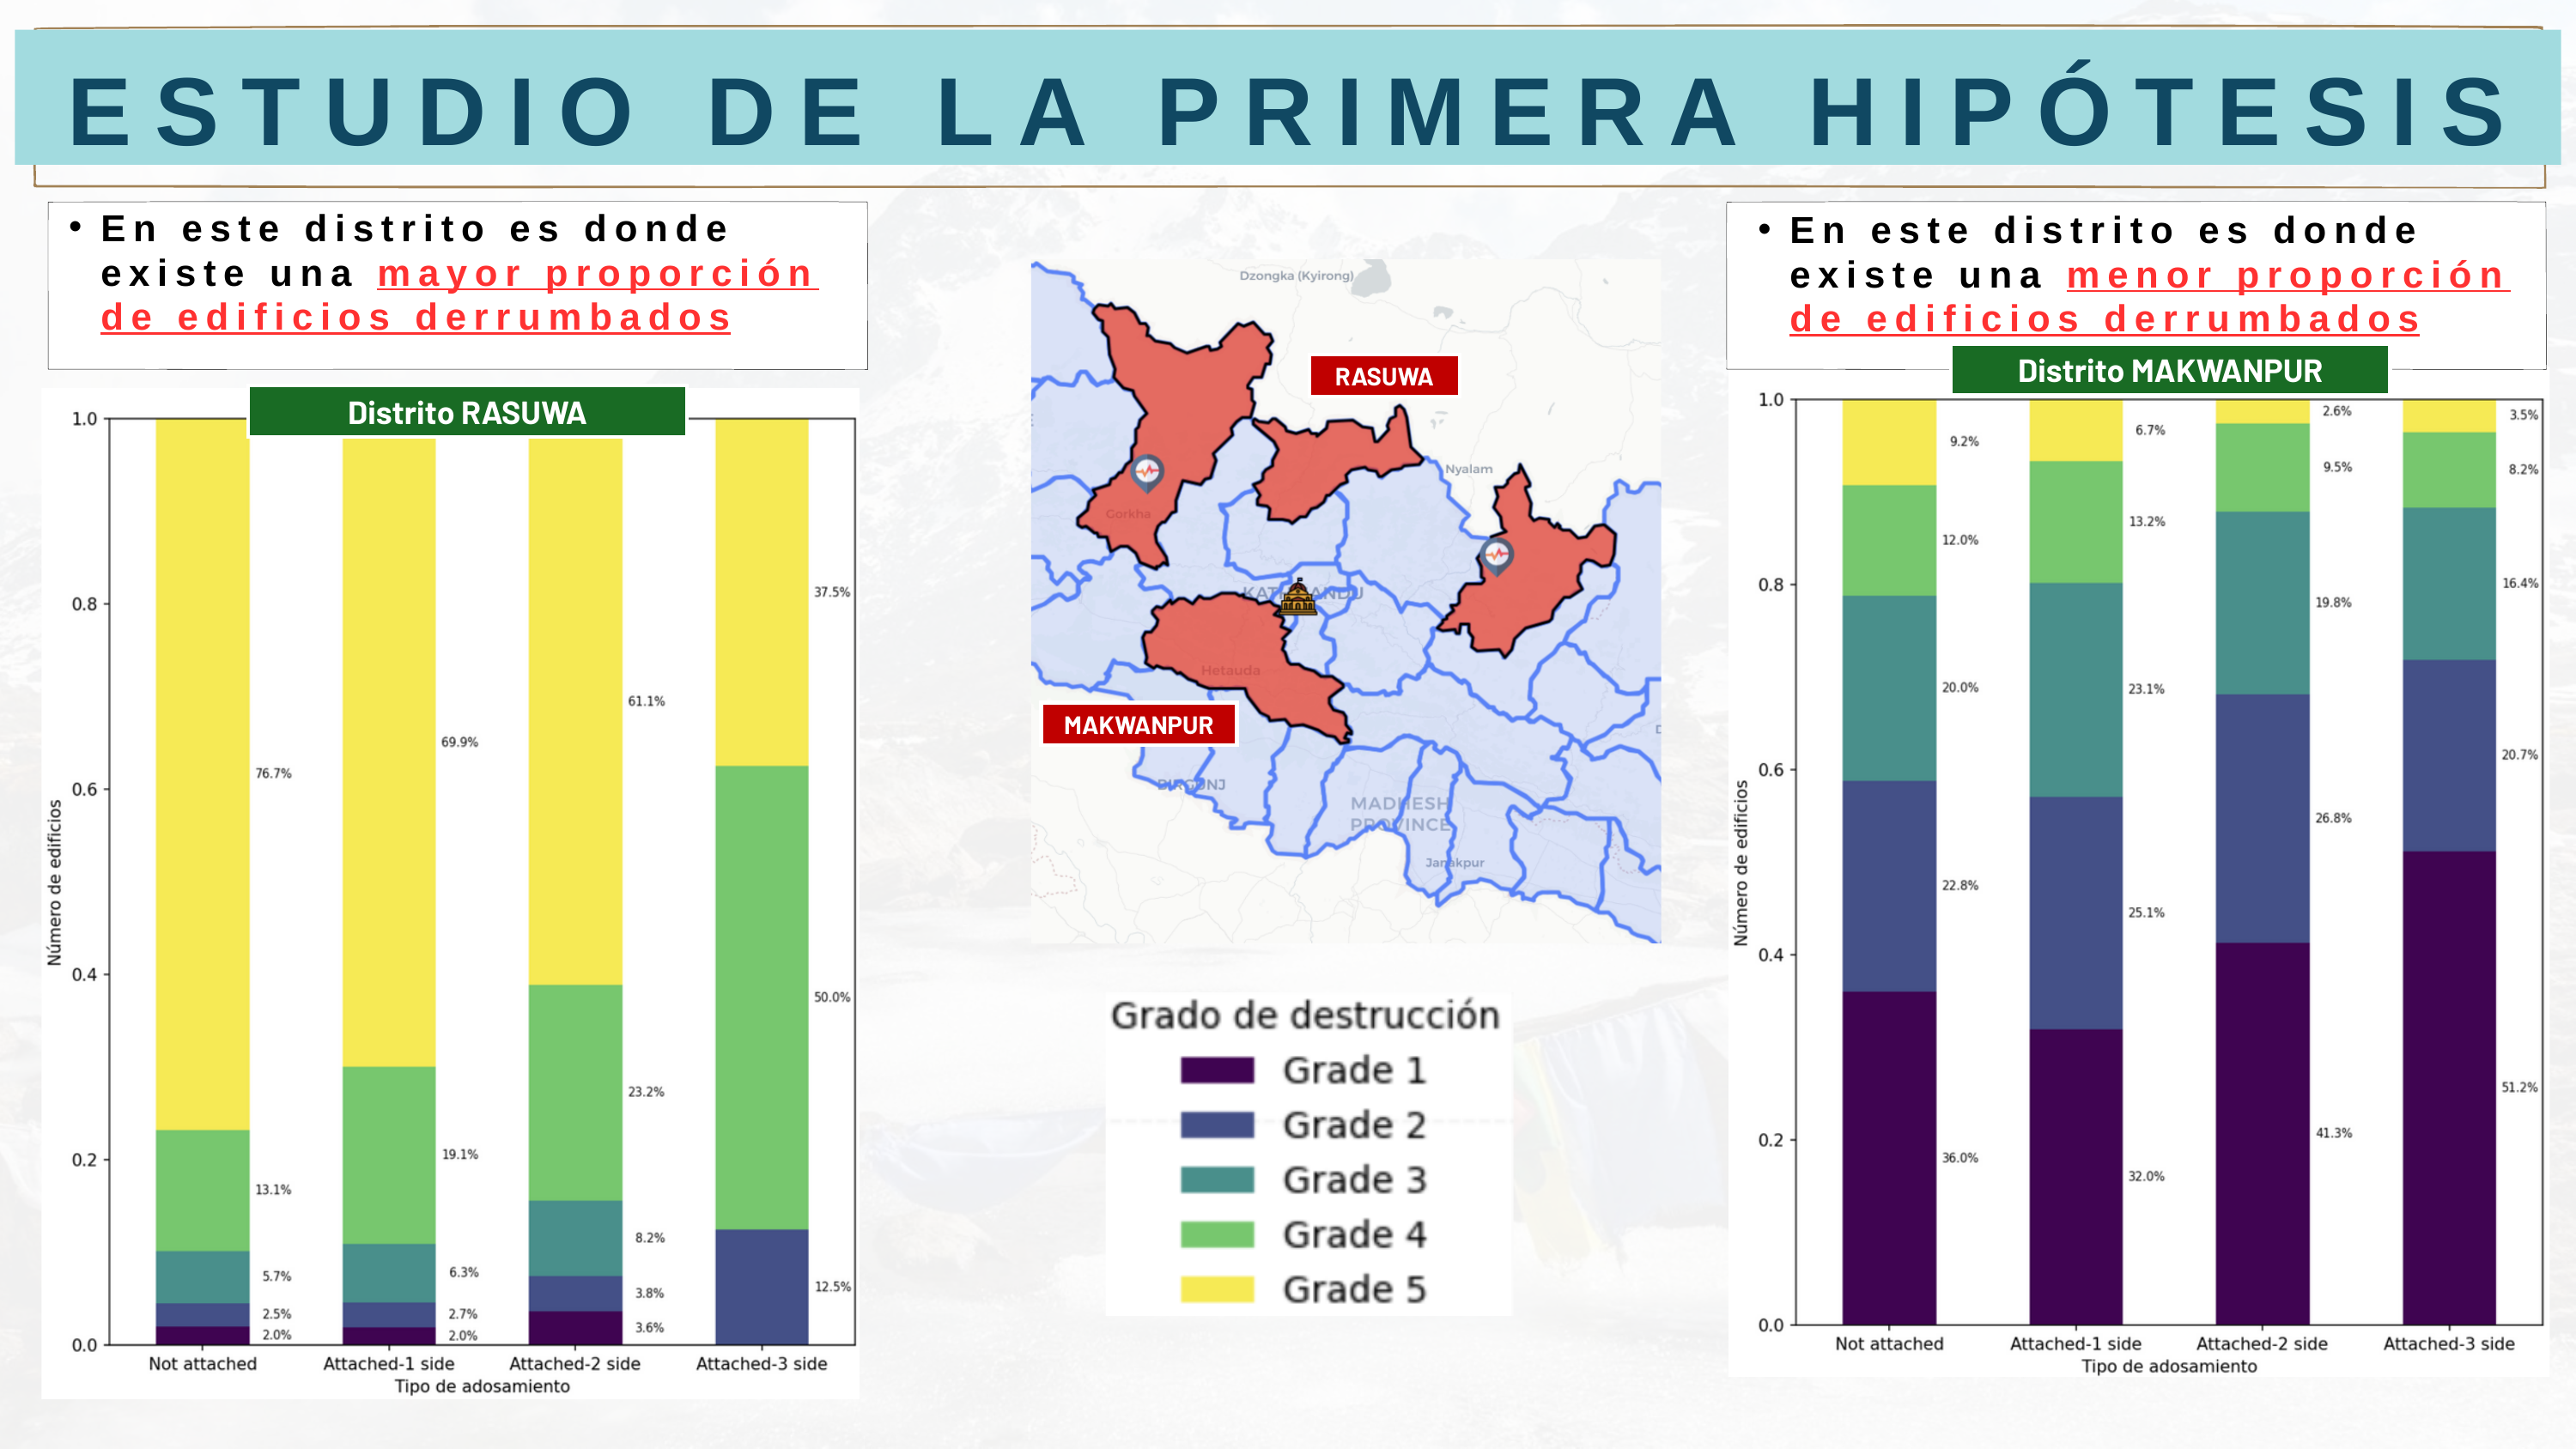

ESTUDIO DE LA PRIMERA HIPÓTESIS

En este distrito es donde existe una mayor proporción de edificios derrumbados
En este distrito es donde existe una menor proporción de edificios derrumbados

Distrito MAKWANPUR
RASUWA

Distrito RASUWA

MAKWANPUR